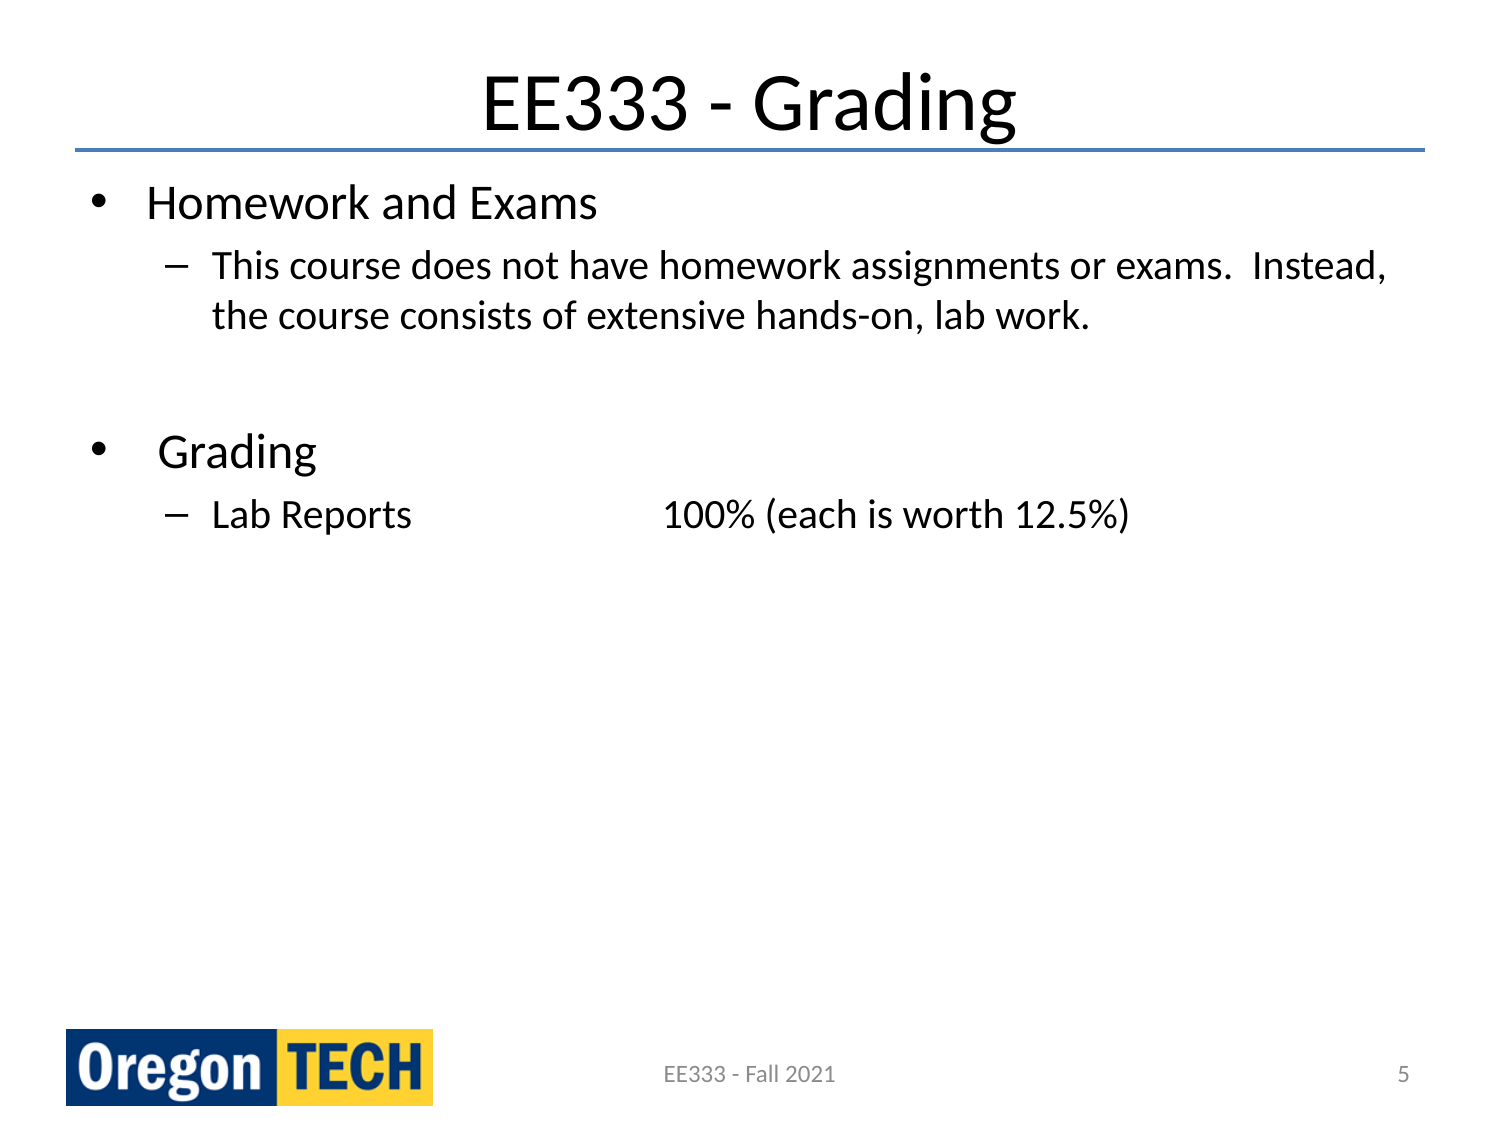

# EE333 - Grading
Homework and Exams
This course does not have homework assignments or exams.  Instead, the course consists of extensive hands-on, lab work.

 Grading
Lab Reports		100% (each is worth 12.5%)

EE333 - Fall 2021
5